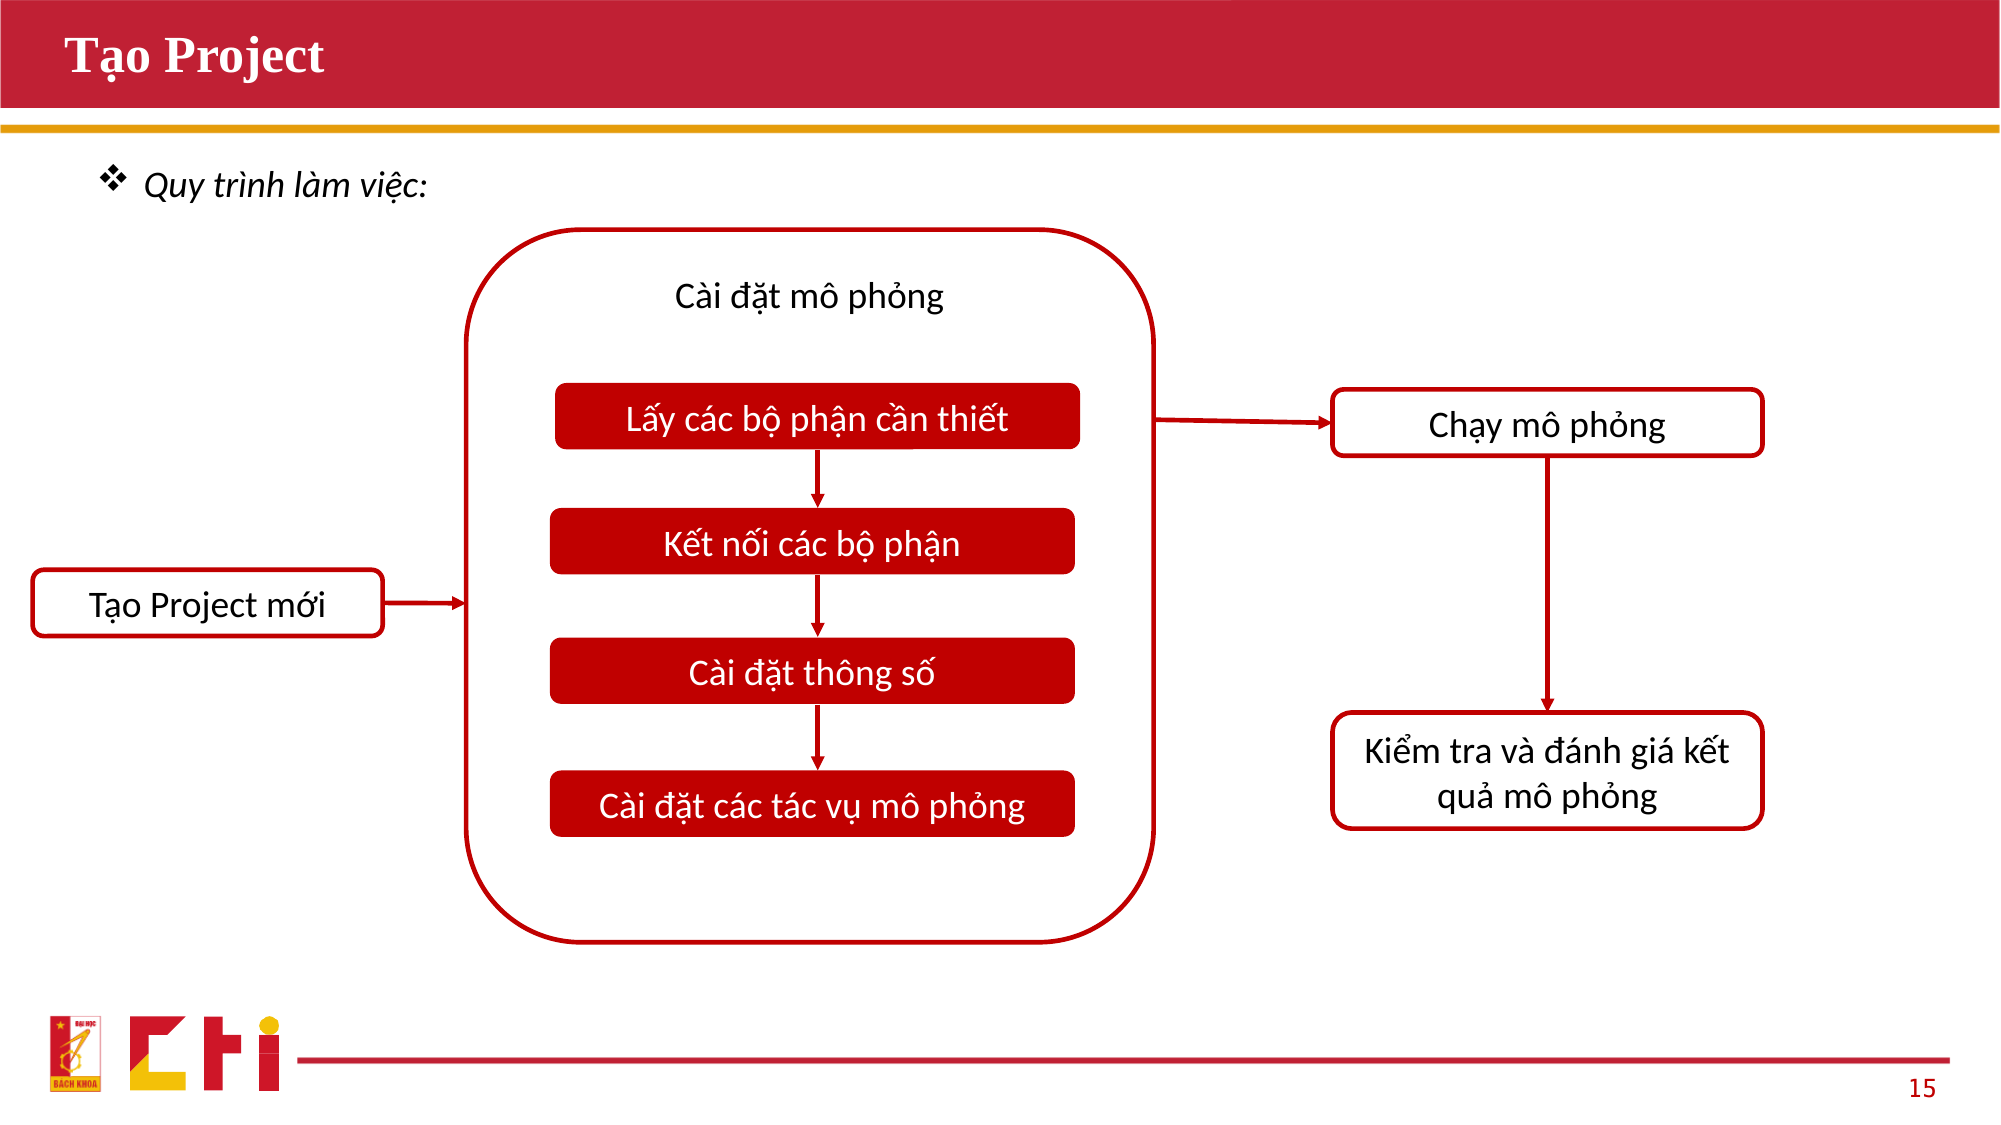

Tạo Project
Quy trình làm việc:
Cài đặt mô phỏng

Lấy các bộ phận cần thiết
Chạy mô phỏng
Kết nối các bộ phận
Tạo Project mới
Cài đặt thông số
Kiểm tra và đánh giá kết quả mô phỏng
Cài đặt các tác vụ mô phỏng
15